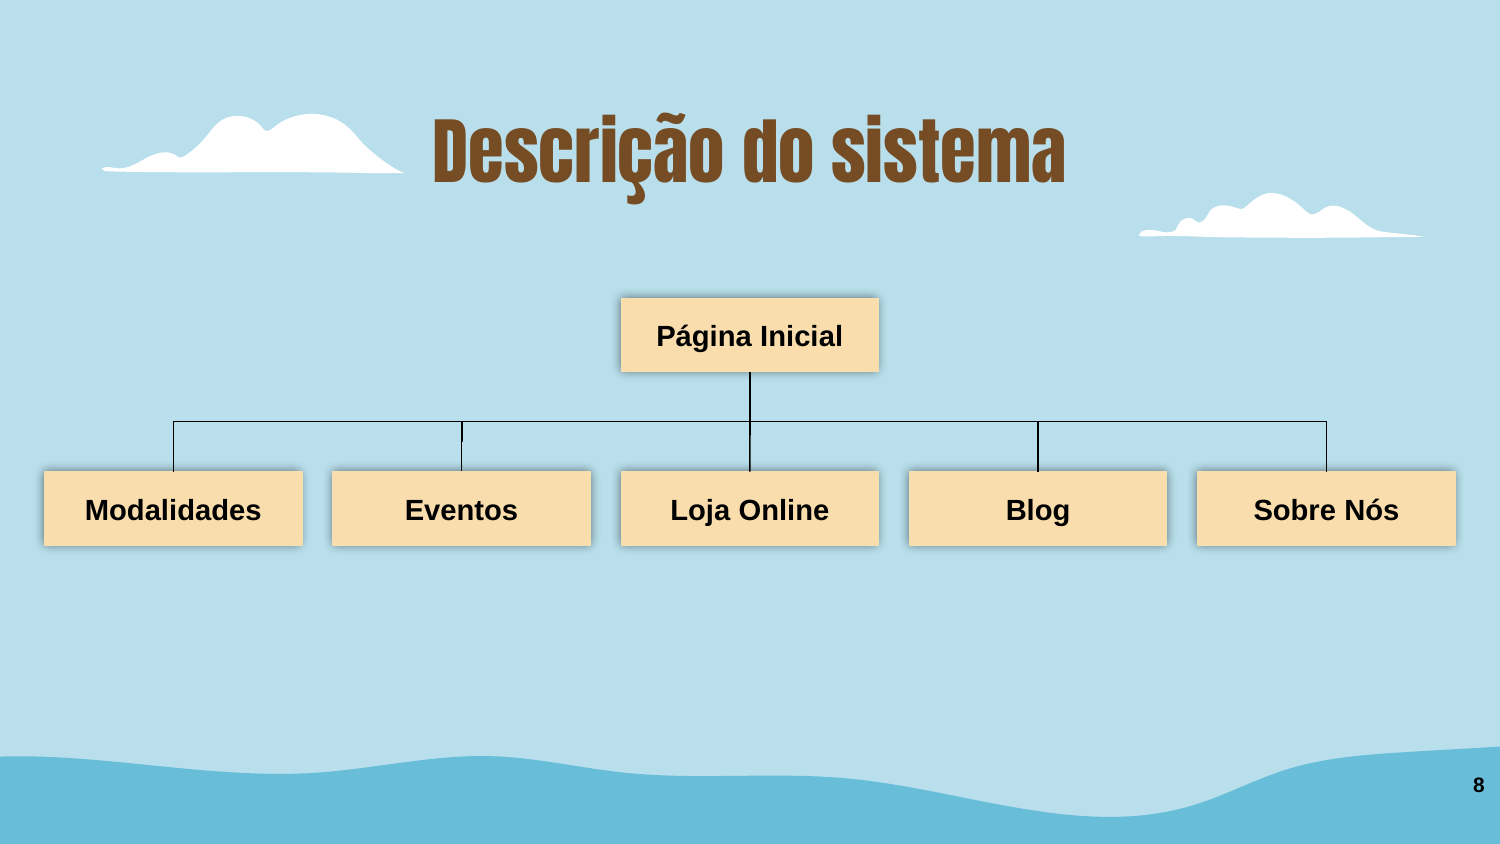

Descrição do sistema
Página Inicial
Modalidades
Eventos
Loja Online
Blog
Sobre Nós
8